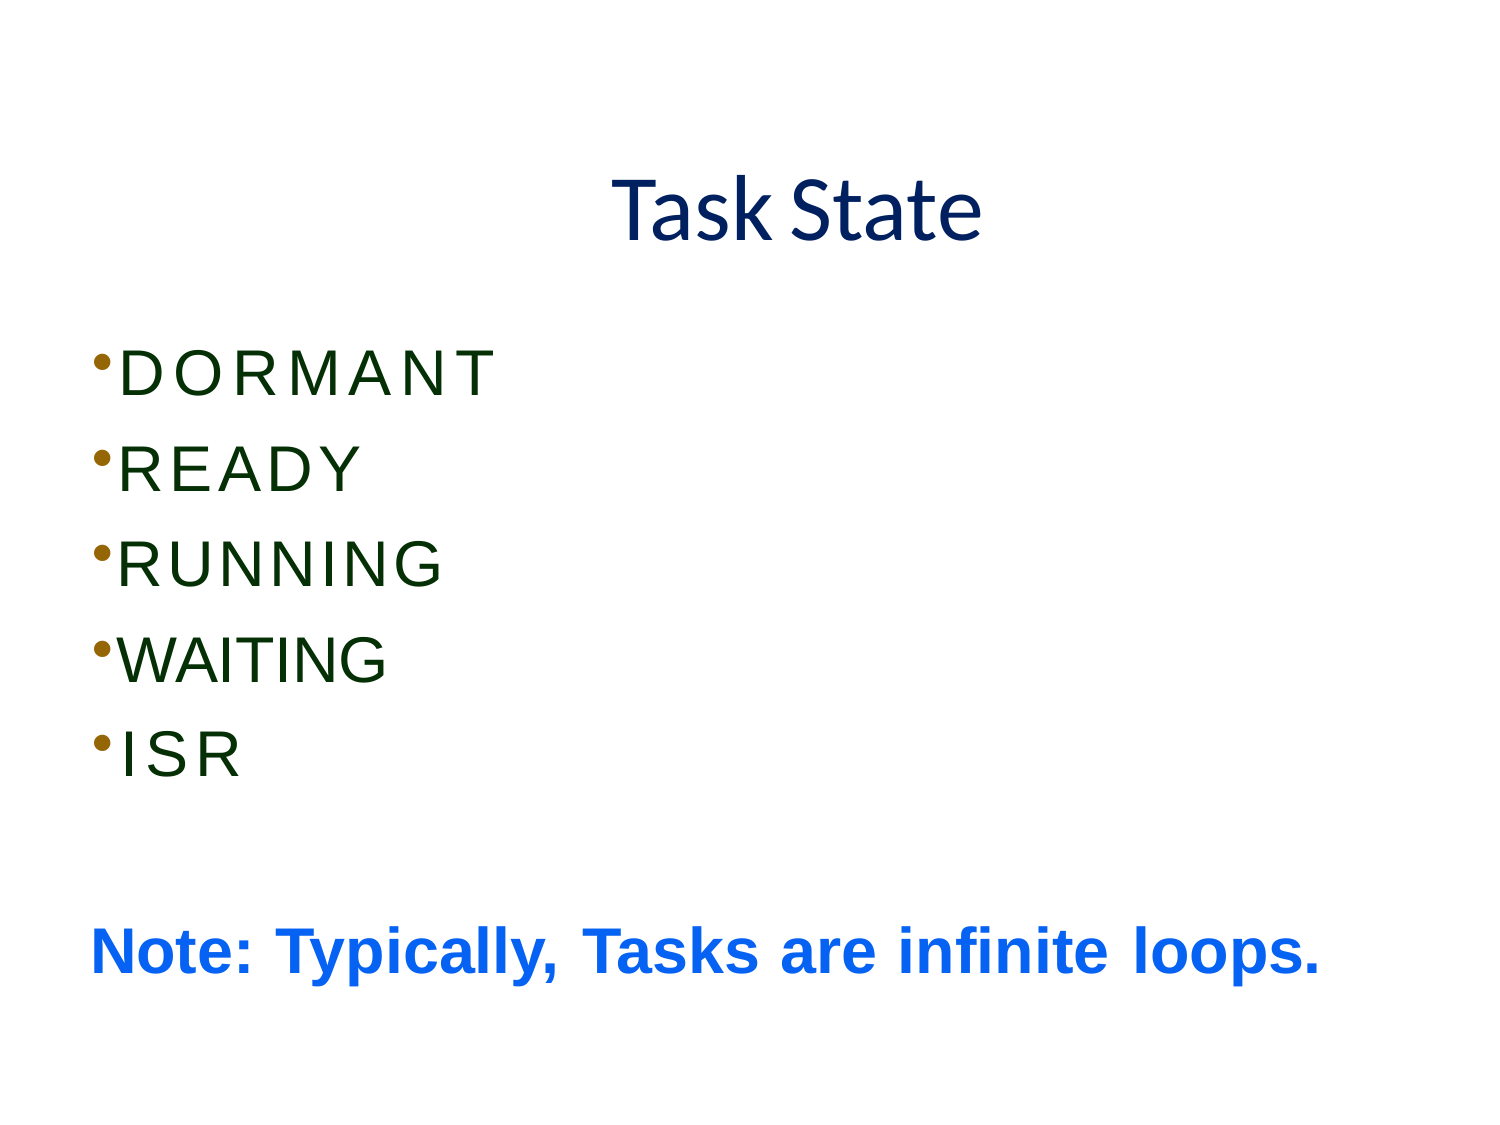

# Task State
DORMANT
READY
RUNNING
WAITING
ISR

Note: Typically, Tasks are infinite loops.